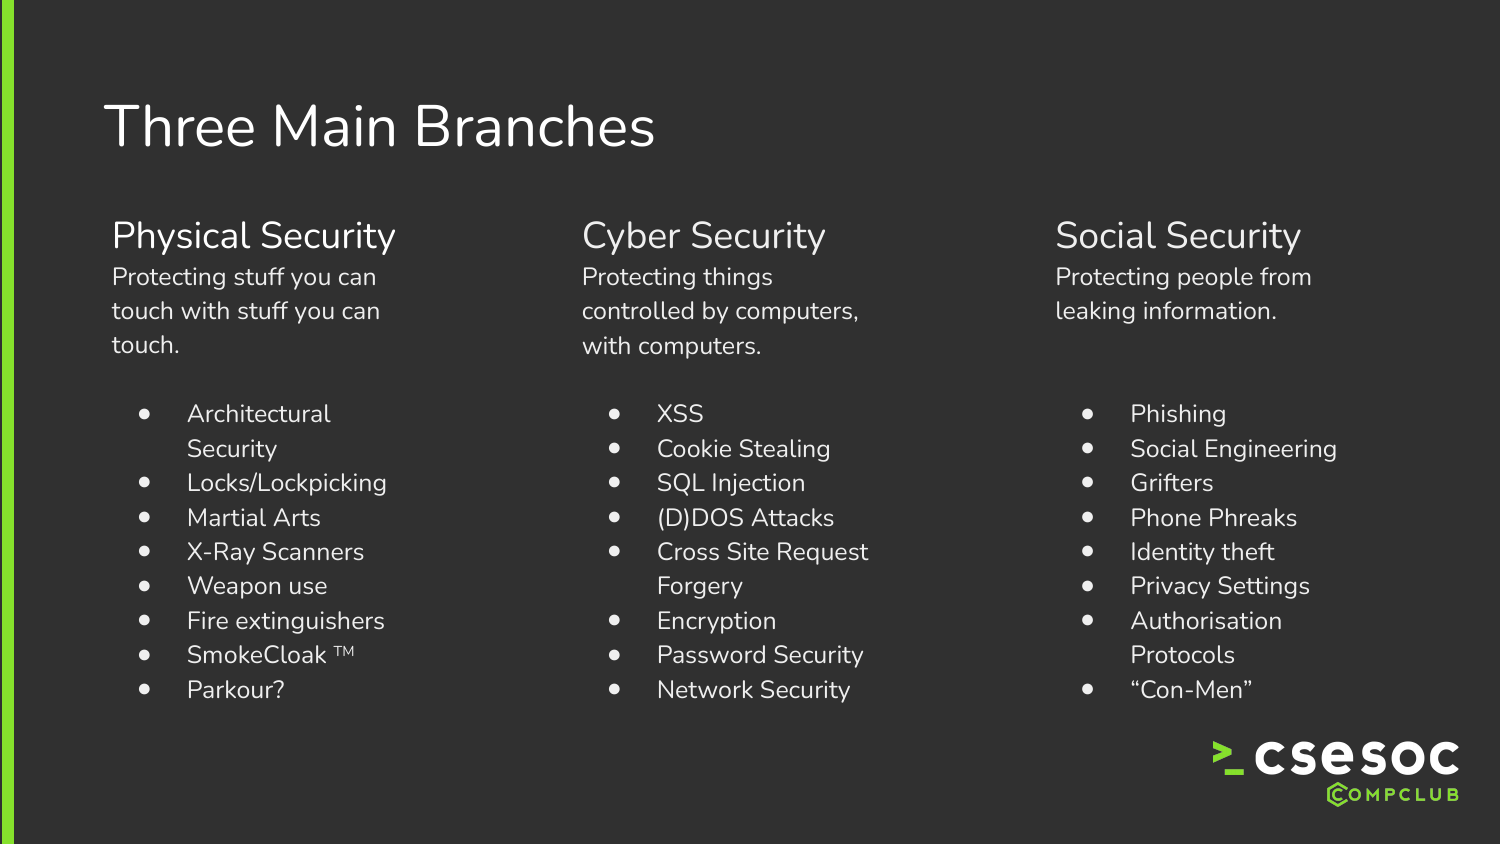

# Three Main Branches
Physical Security
Protecting stuff you can touch with stuff you can touch.

Architectural Security
Locks/Lockpicking
Martial Arts
X-Ray Scanners
Weapon use
Fire extinguishers
SmokeCloak TM
Parkour?
Cyber Security
Protecting things controlled by computers, with computers.

XSS
Cookie Stealing
SQL Injection
(D)DOS Attacks
Cross Site Request Forgery
Encryption
Password Security
Network Security
Social Security
Protecting people from leaking information.

Phishing
Social Engineering
Grifters
Phone Phreaks
Identity theft
Privacy Settings
Authorisation Protocols
“Con-Men”